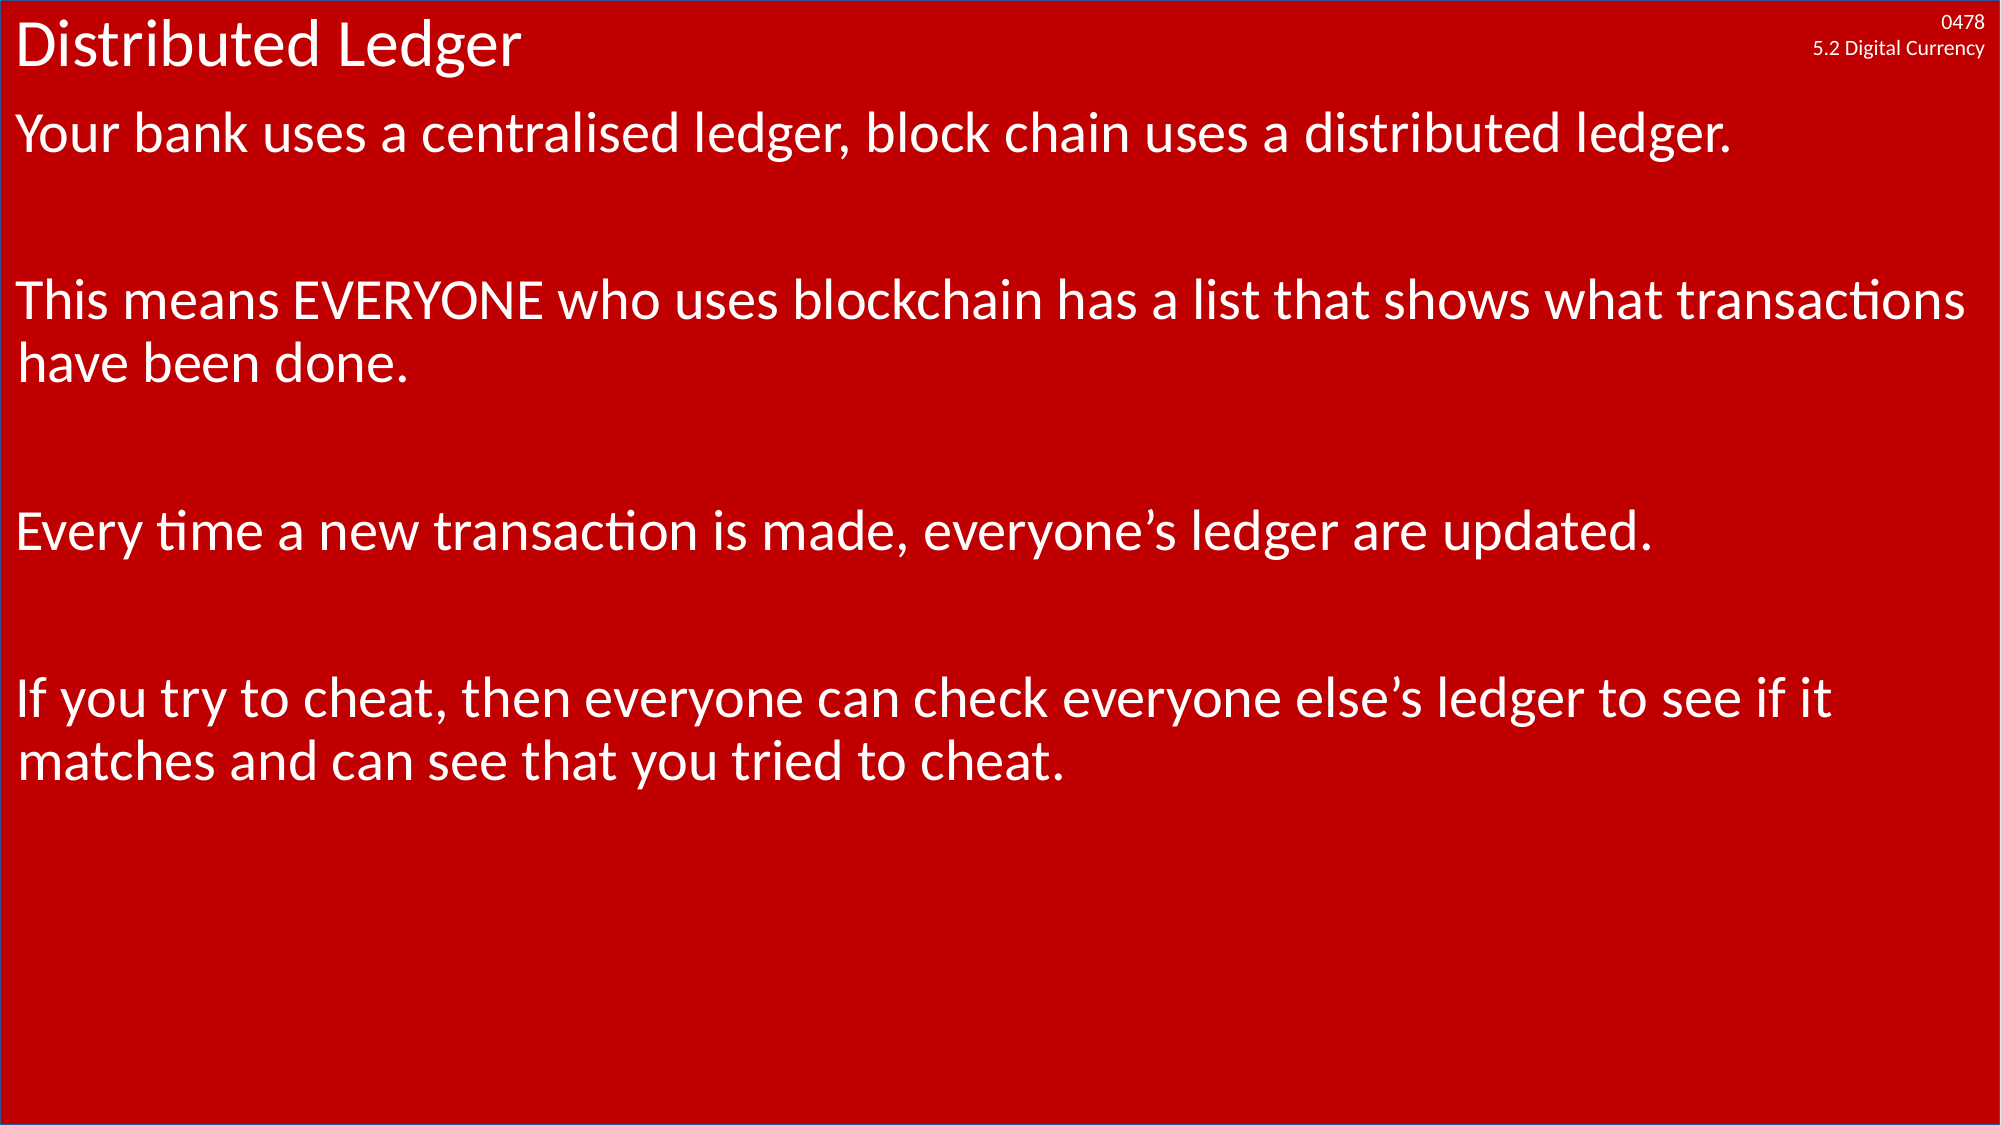

# Distributed Ledger
Your bank uses a centralised ledger, block chain uses a distributed ledger.

This means EVERYONE who uses blockchain has a list that shows what transactions have been done.

Every time a new transaction is made, everyone’s ledger are updated.

If you try to cheat, then everyone can check everyone else’s ledger to see if it matches and can see that you tried to cheat.